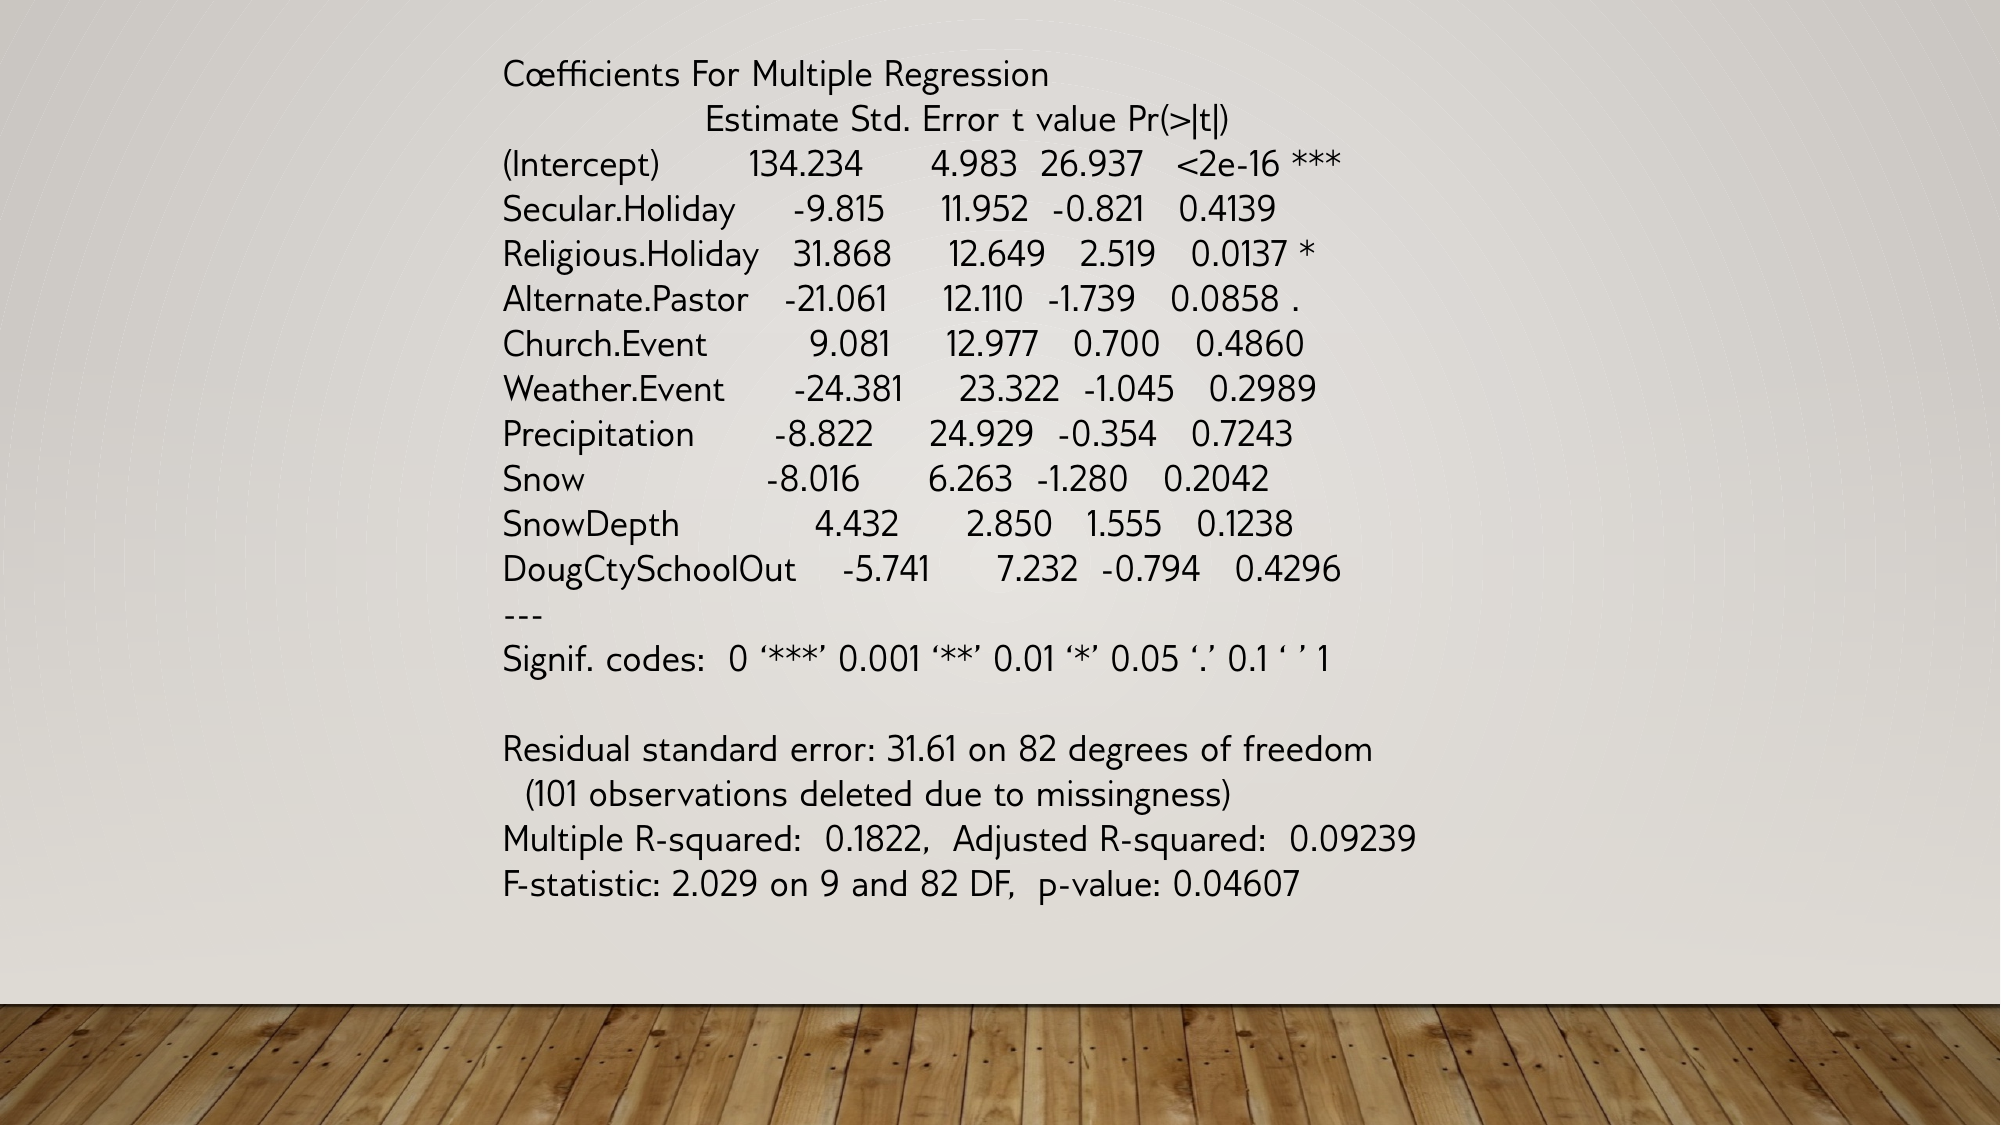

Coefficients For Multiple Regression
                  Estimate Std. Error t value Pr(>|t|)
(Intercept)        134.234      4.983  26.937   <2e-16 ***
Secular.Holiday     -9.815     11.952  -0.821   0.4139
Religious.Holiday   31.868     12.649   2.519   0.0137 *
Alternate.Pastor   -21.061     12.110  -1.739   0.0858 .
Church.Event         9.081     12.977   0.700   0.4860
Weather.Event      -24.381     23.322  -1.045   0.2989
Precipitation       -8.822     24.929  -0.354   0.7243
Snow                -8.016      6.263  -1.280   0.2042
SnowDepth            4.432      2.850   1.555   0.1238
DougCtySchoolOut    -5.741      7.232  -0.794   0.4296
---
Signif. codes:  0 ‘***’ 0.001 ‘**’ 0.01 ‘*’ 0.05 ‘.’ 0.1 ‘ ’ 1

Residual standard error: 31.61 on 82 degrees of freedom
  (101 observations deleted due to missingness)
Multiple R-squared:  0.1822,	Adjusted R-squared:  0.09239
F-statistic: 2.029 on 9 and 82 DF,  p-value: 0.04607